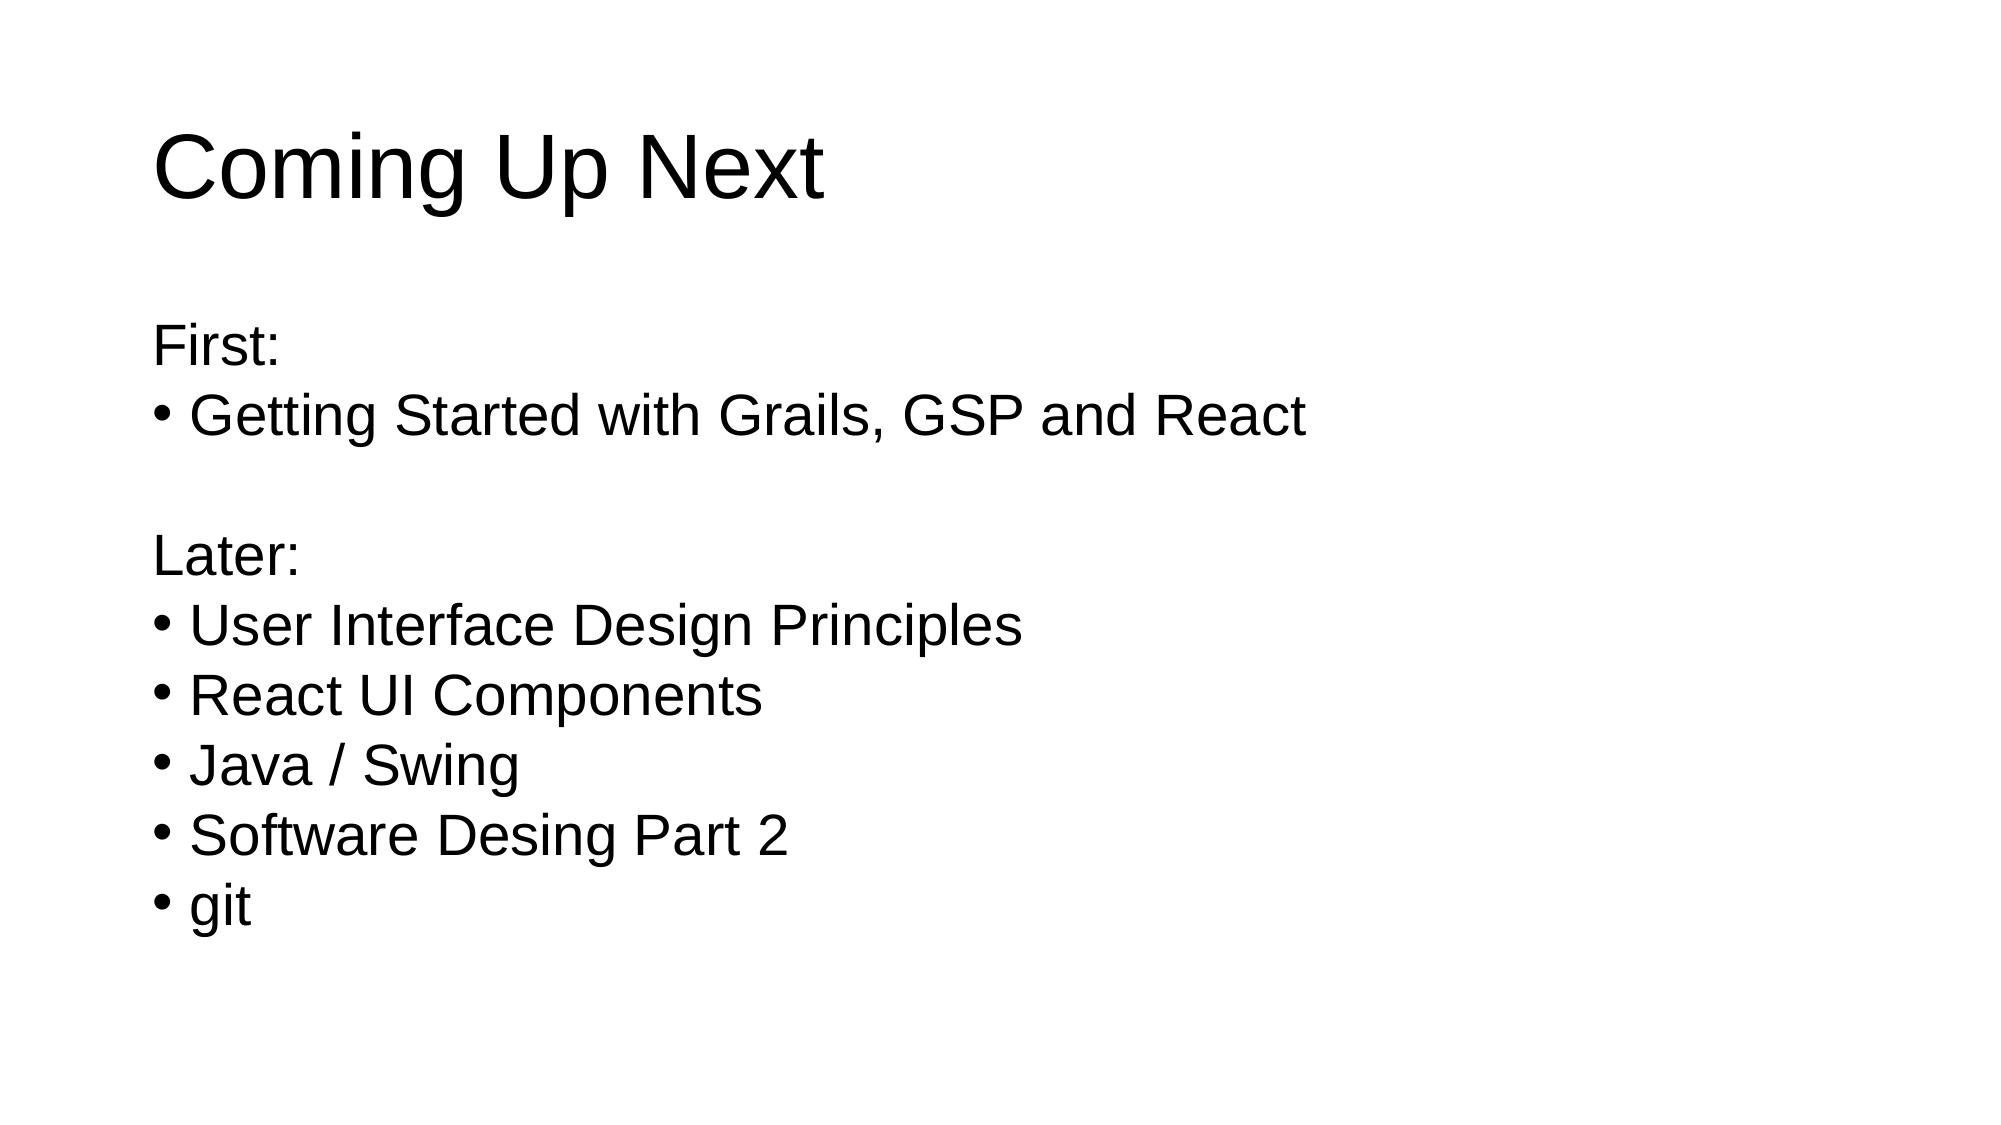

# Coming Up Next
First:
Getting Started with Grails, GSP and React

Later:
User Interface Design Principles
React UI Components
Java / Swing
Software Desing Part 2
git